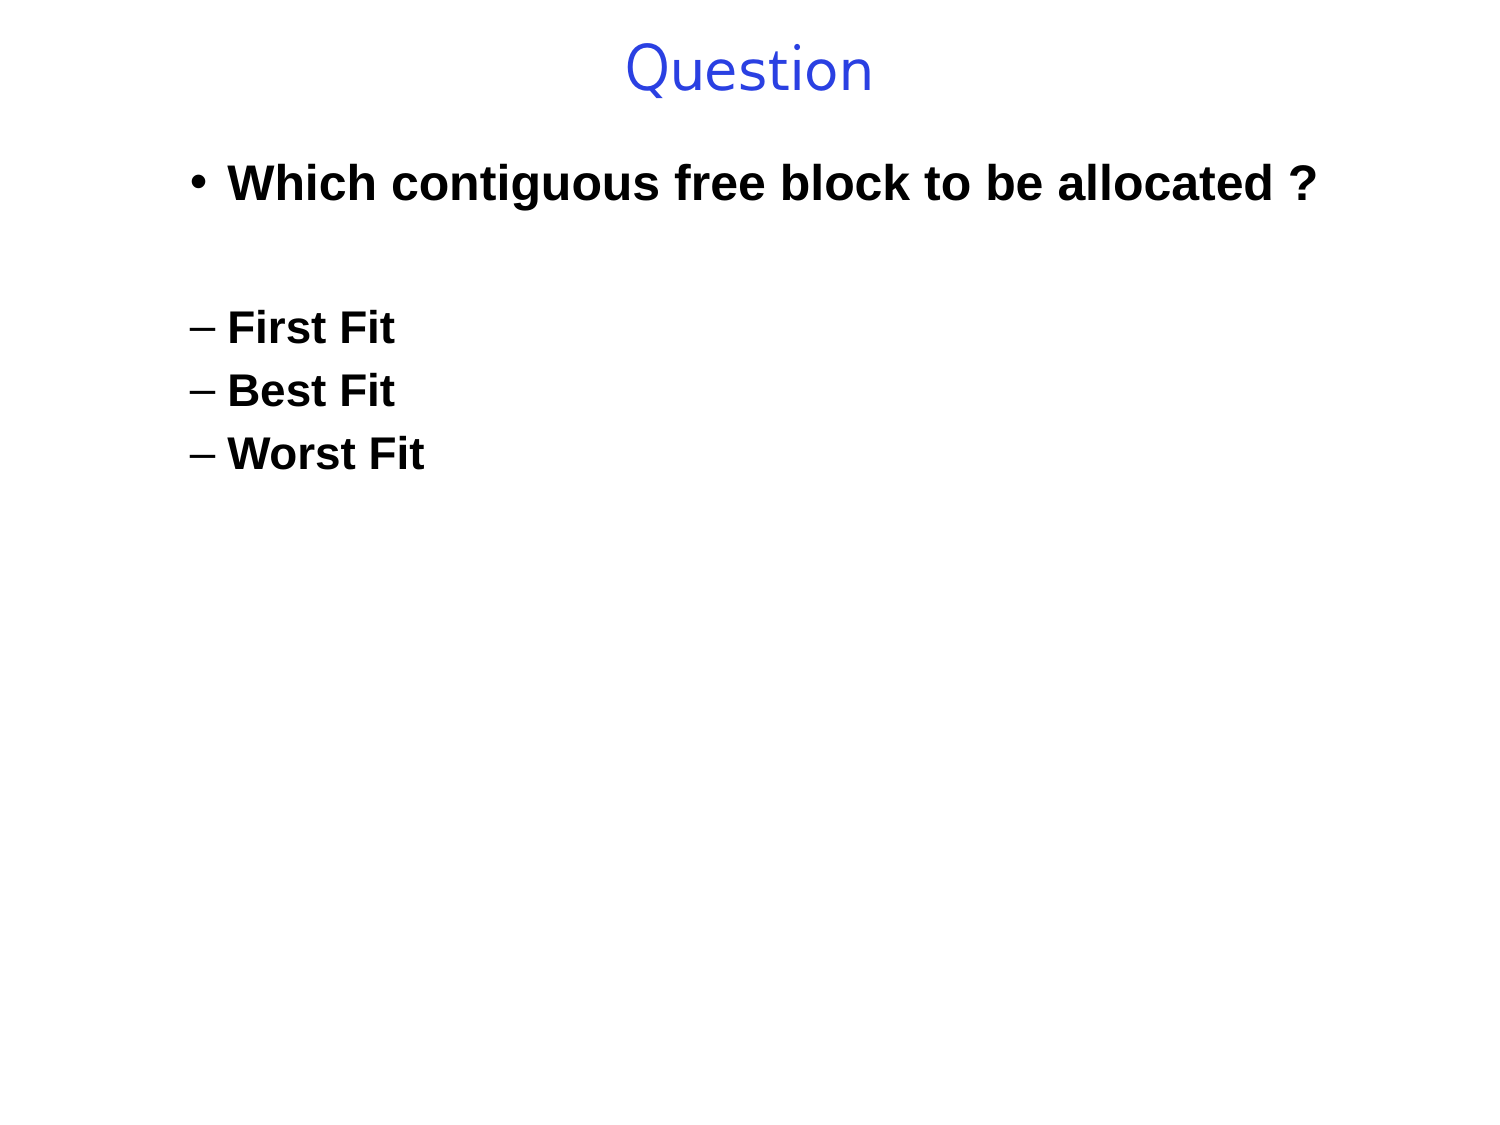

# Question
Which contiguous free block to be allocated ?

First Fit
Best Fit
Worst Fit